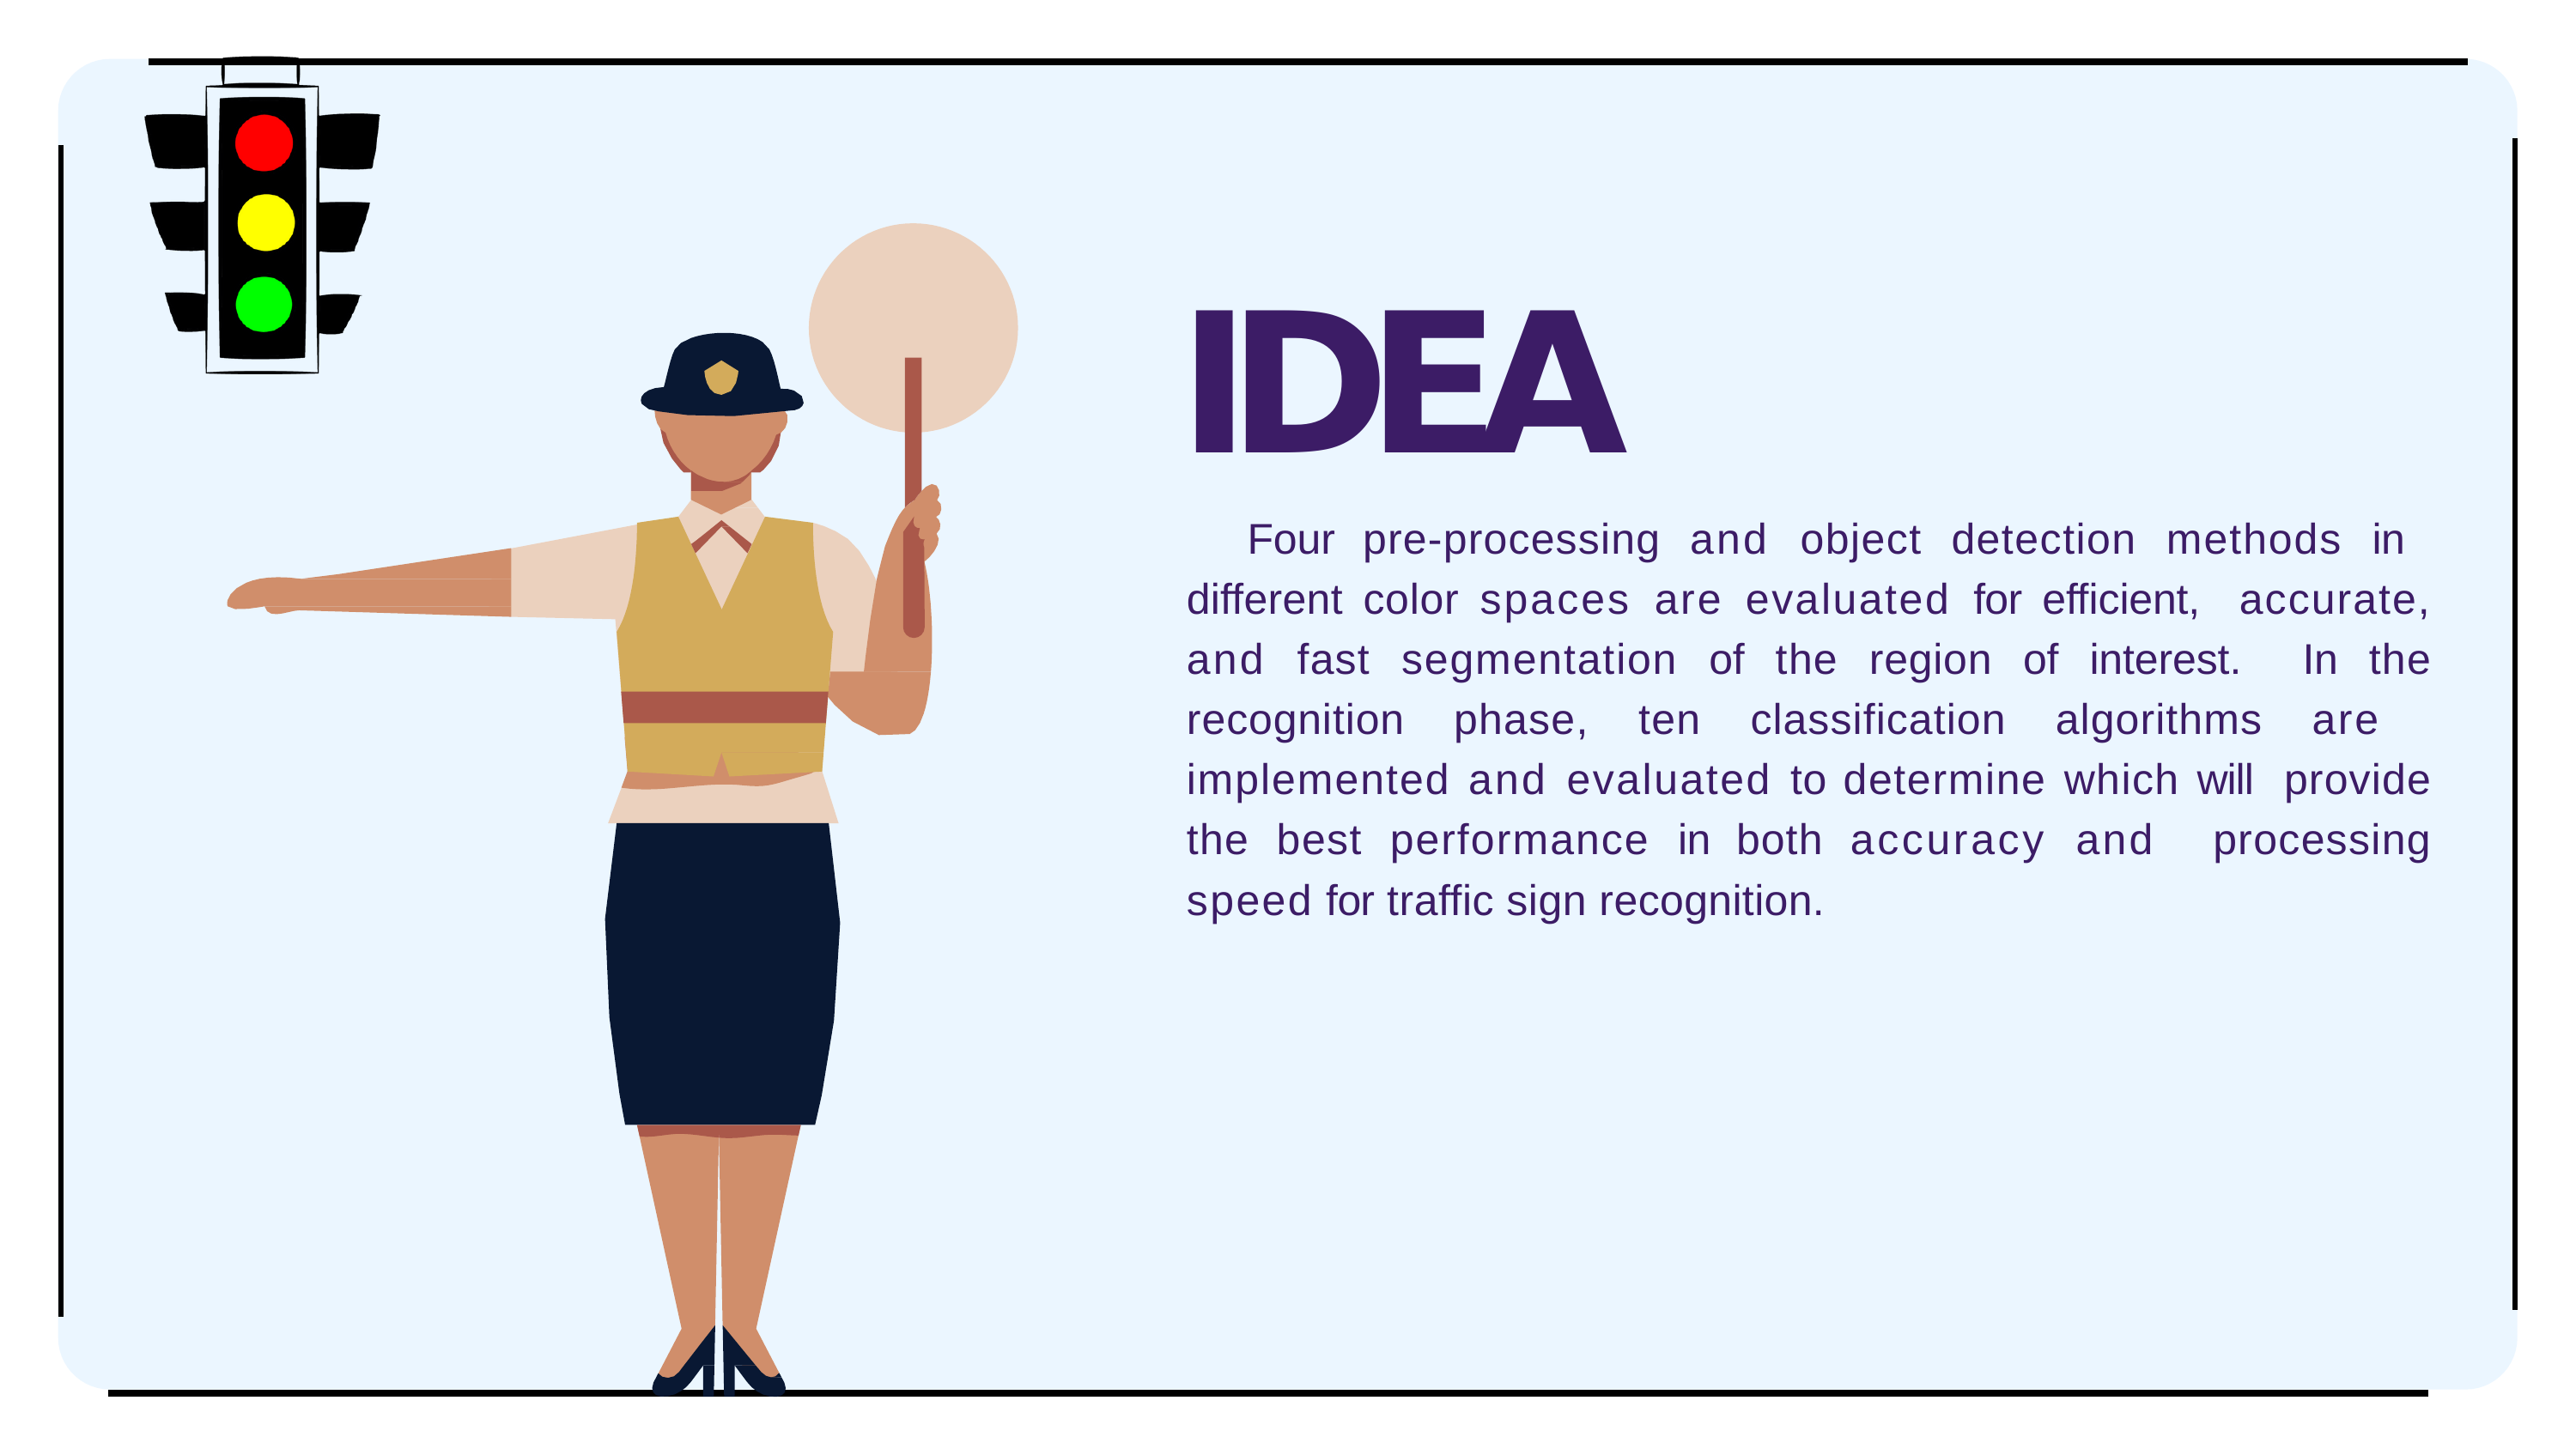

# IDEA
Four pre-processing and object detection methods in  different color spaces are evaluated for efficient,  accurate, and fast segmentation of the region of interest.  In the recognition phase, ten classification algorithms are  implemented and evaluated to determine which will  provide the best performance in both accuracy and  processing speed for traffic sign recognition.